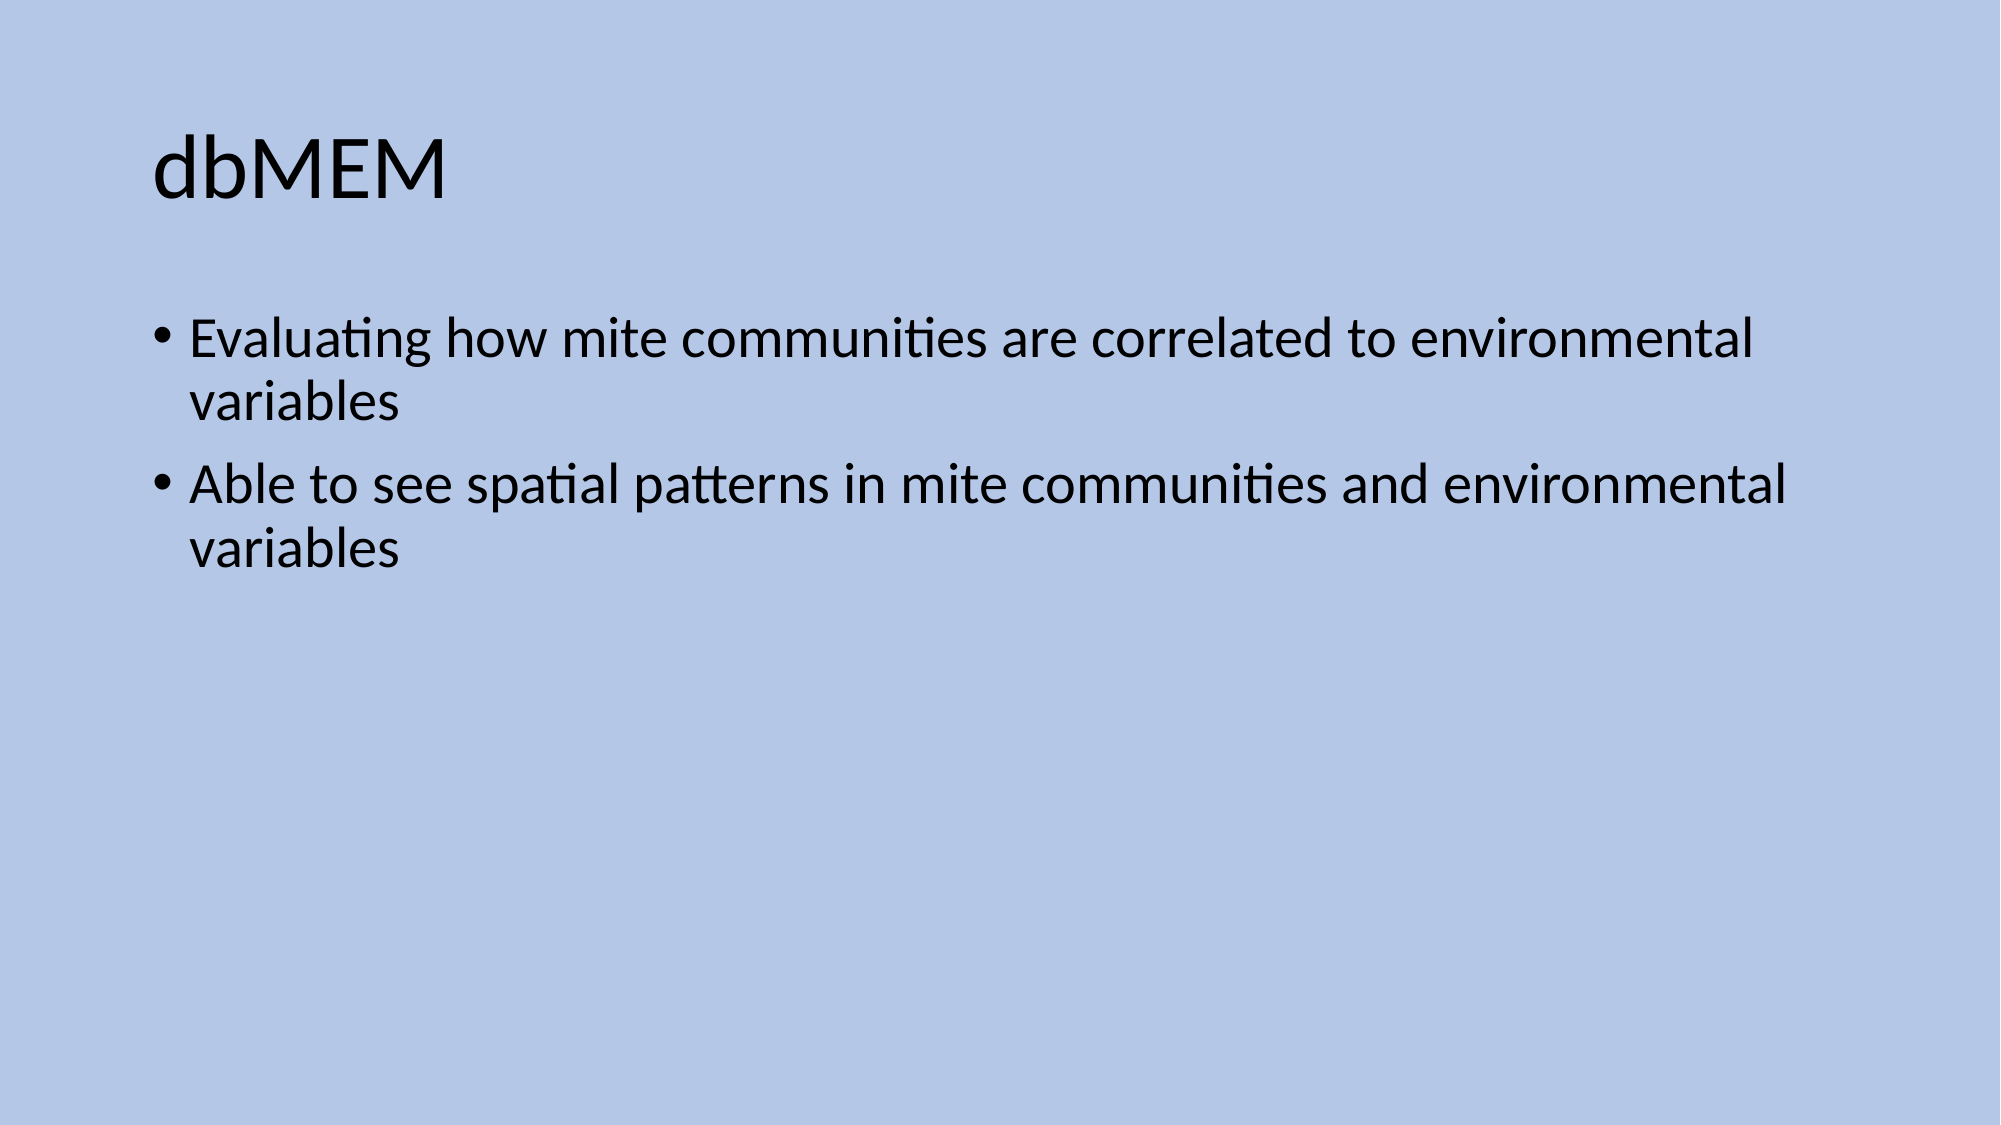

# dbMEM
Evaluating how mite communities are correlated to environmental variables
Able to see spatial patterns in mite communities and environmental variables